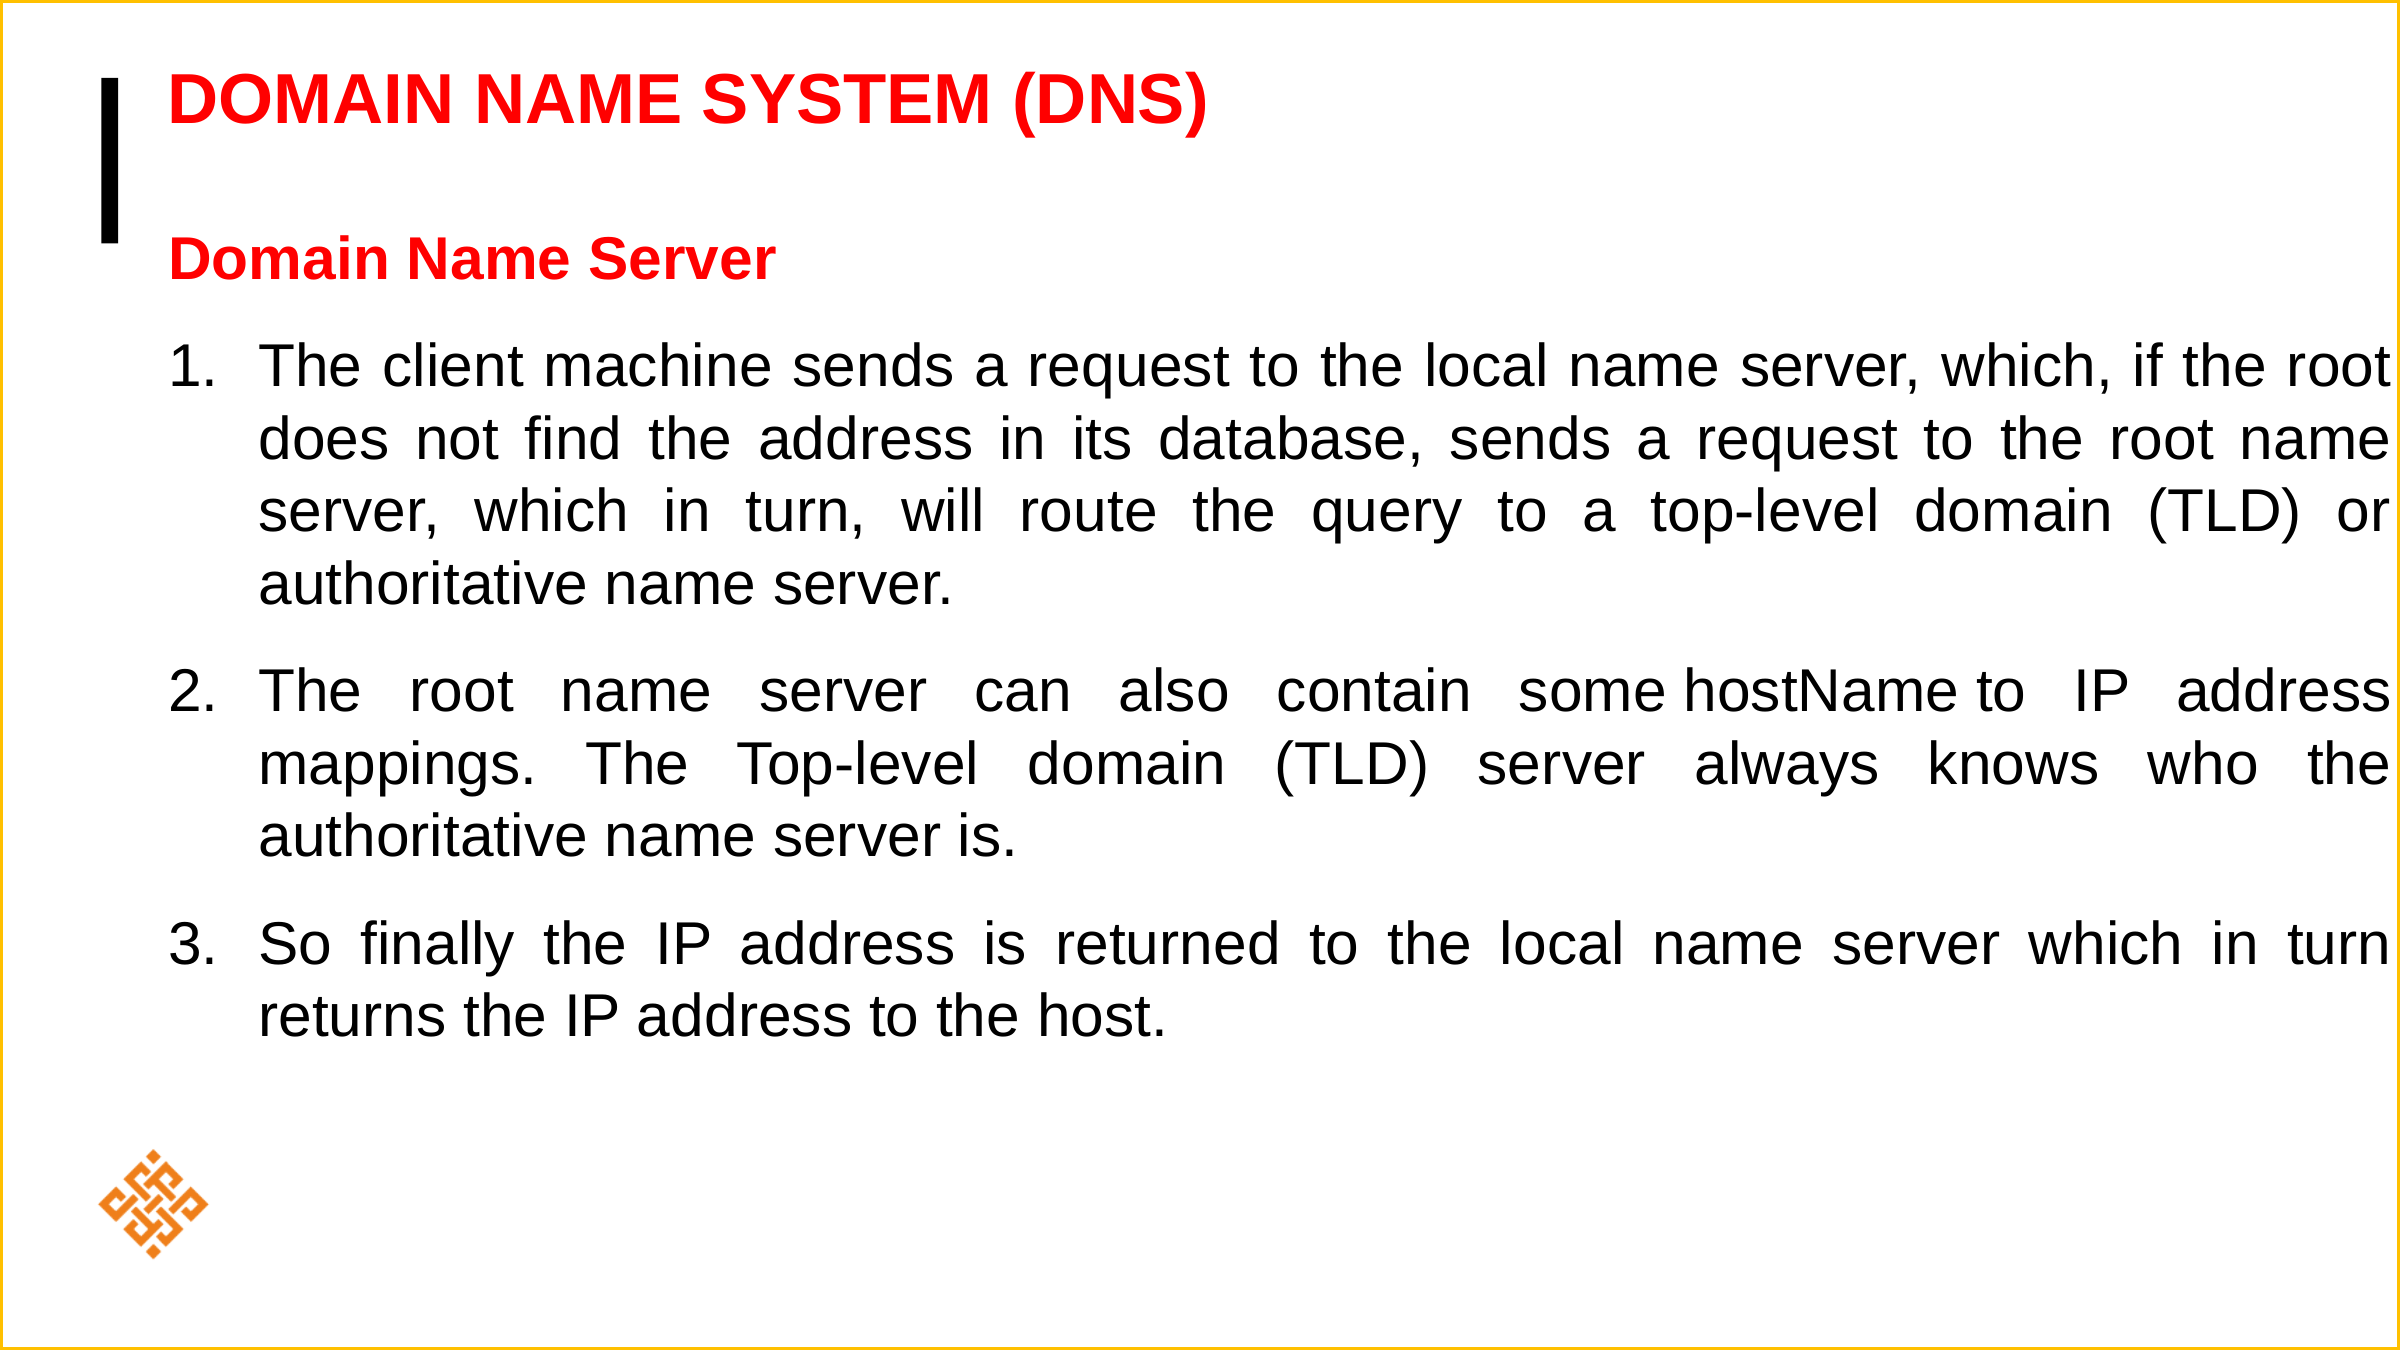

# Domain Name System (DNS)

Domain Name Server
The client machine sends a request to the local name server, which, if the root does not find the address in its database, sends a request to the root name server, which in turn, will route the query to a top-level domain (TLD) or authoritative name server.
The root name server can also contain some hostName to IP address mappings. The Top-level domain (TLD) server always knows who the authoritative name server is.
So finally the IP address is returned to the local name server which in turn returns the IP address to the host.